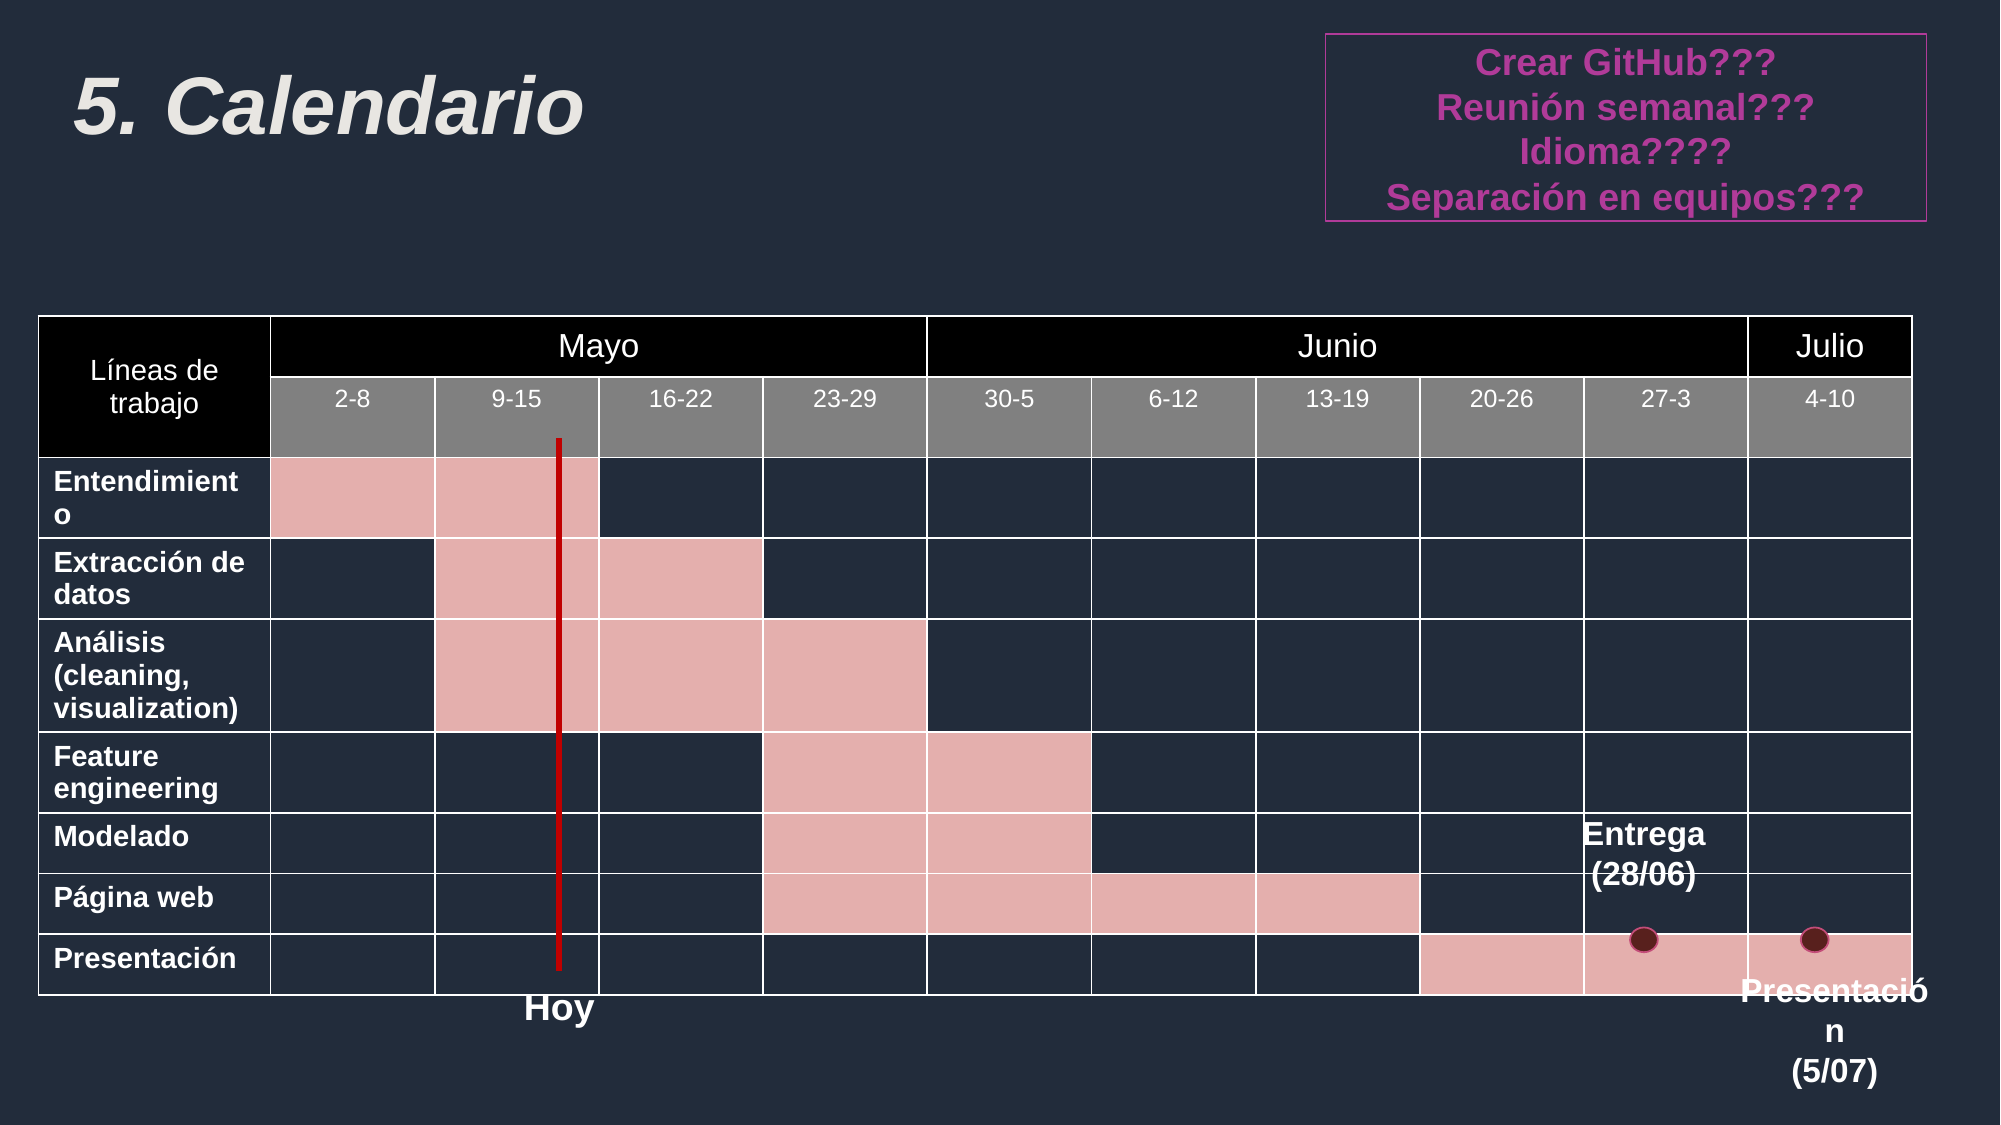

Crear GitHub???
Reunión semanal???
Idioma????
Separación en equipos???
# 5. Calendario
| Líneas de trabajo | Mayo |  |  |  | Junio |  |  |  |  | Julio |
| --- | --- | --- | --- | --- | --- | --- | --- | --- | --- | --- |
|  | 2-8 | 9-15 | 16-22 | 23-29 | 30-5 | 6-12 | 13-19 | 20-26 | 27-3 | 4-10 |
| Entendimiento |  |  |  |  |  |  |  |  |  |  |
| Extracción de datos |  |  |  |  |  |  |  |  |  |  |
| Análisis (cleaning, visualization) |  |  |  |  |  |  |  |  |  |  |
| Feature engineering |  |  |  |  |  |  |  |  |  |  |
| Modelado |  |  |  |  |  |  |  |  |  |  |
| Página web |  |  |  |  |  |  |  |  |  |  |
| Presentación |  |  |  |  |  |  |  |  |  |  |
Entrega
(28/06)

Presentación
(5/07)
Hoy